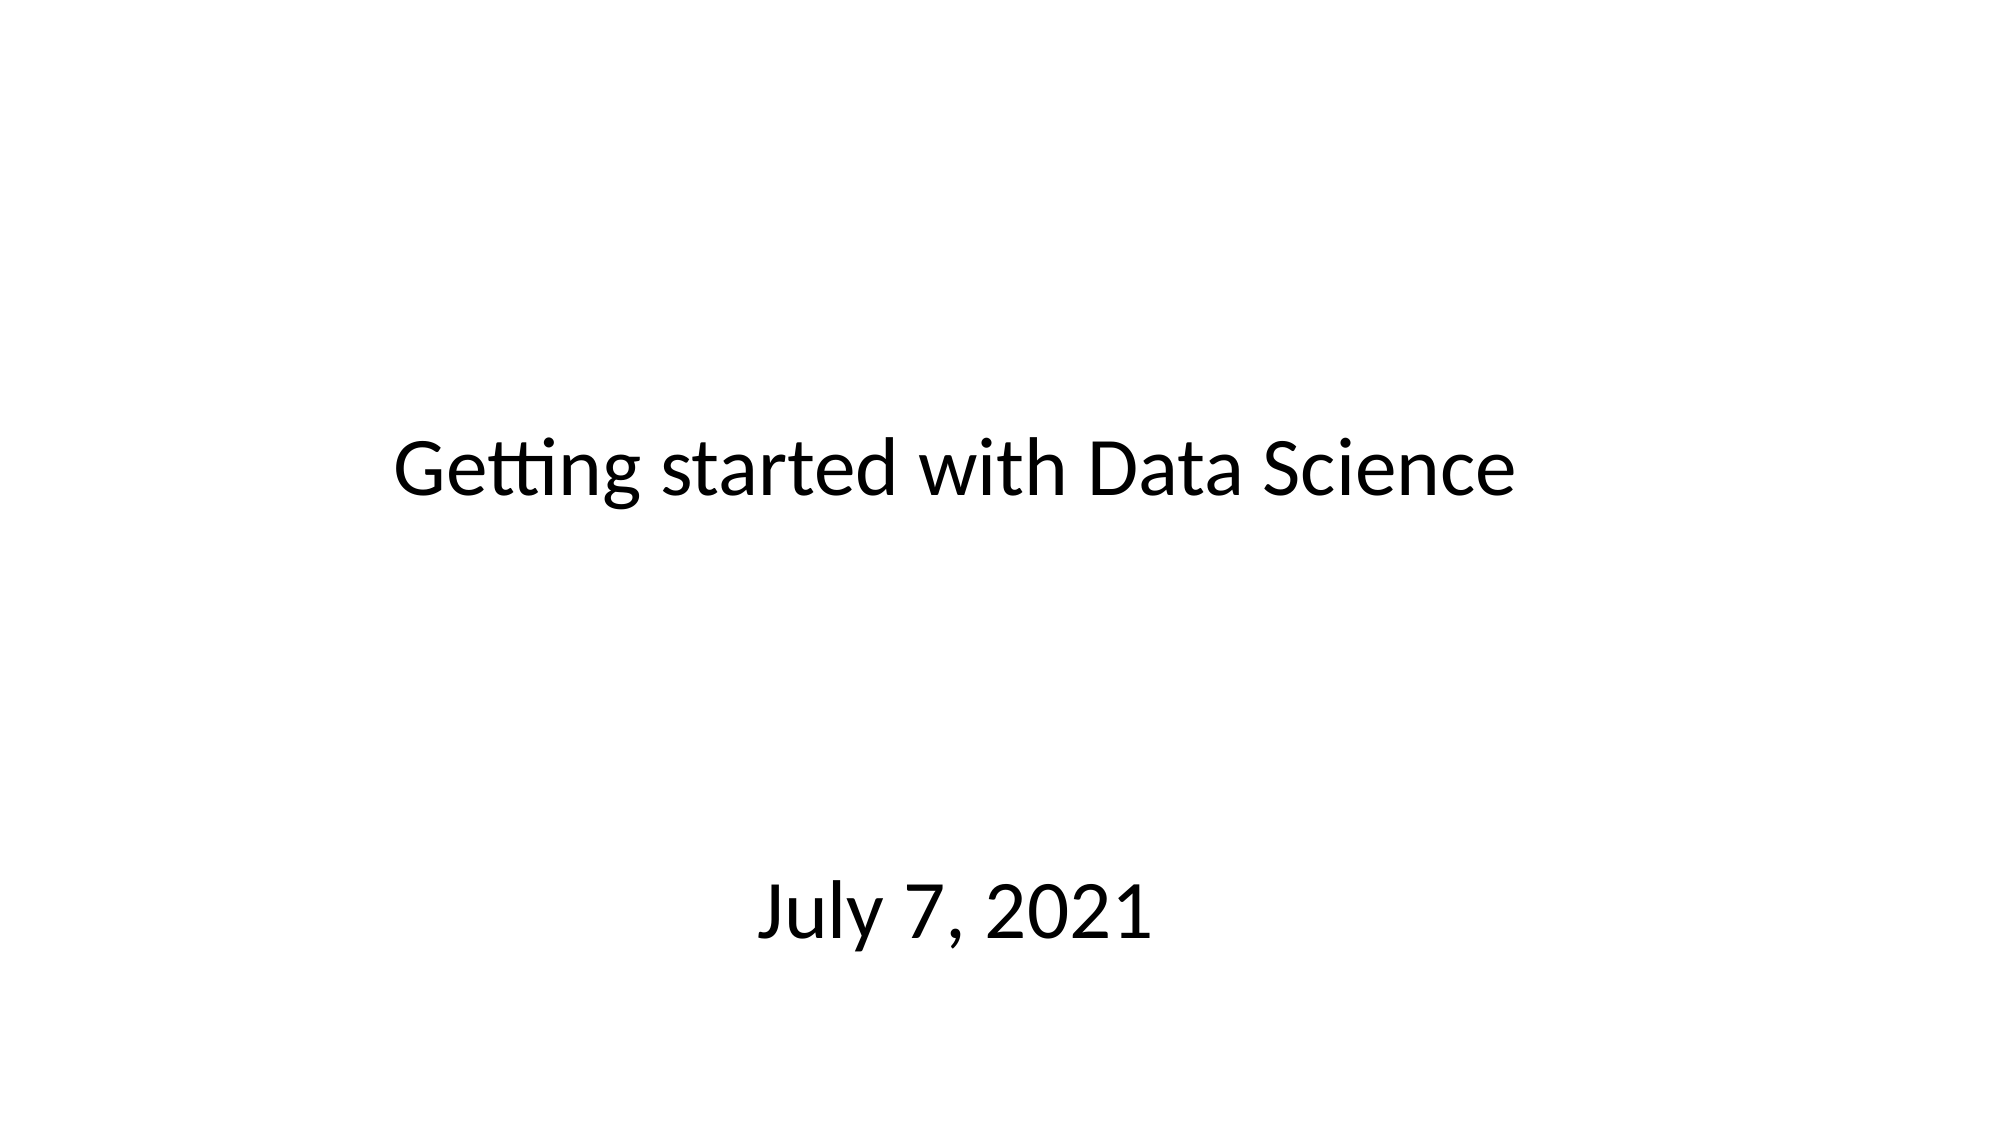

Getting started with Data Science

July 7, 2021